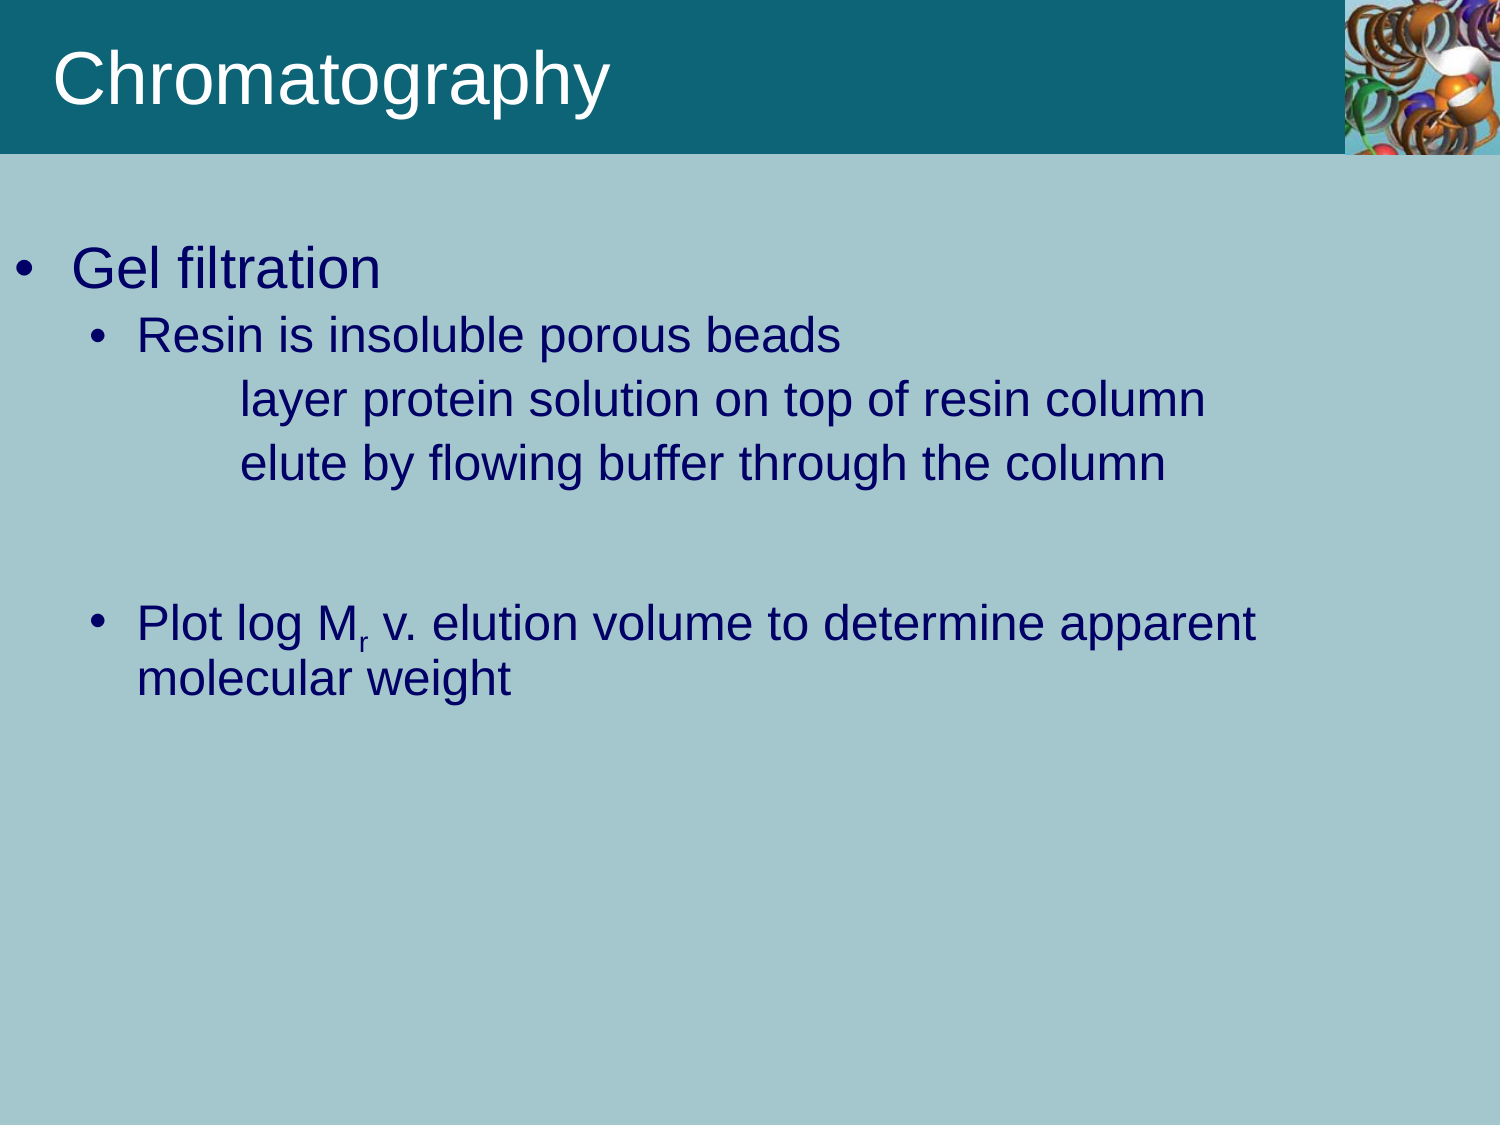

Chromatography
Gel filtration
Resin is insoluble porous beads
	layer protein solution on top of resin column
	elute by flowing buffer through the column

Plot log Mr v. elution volume to determine apparent 	molecular weight